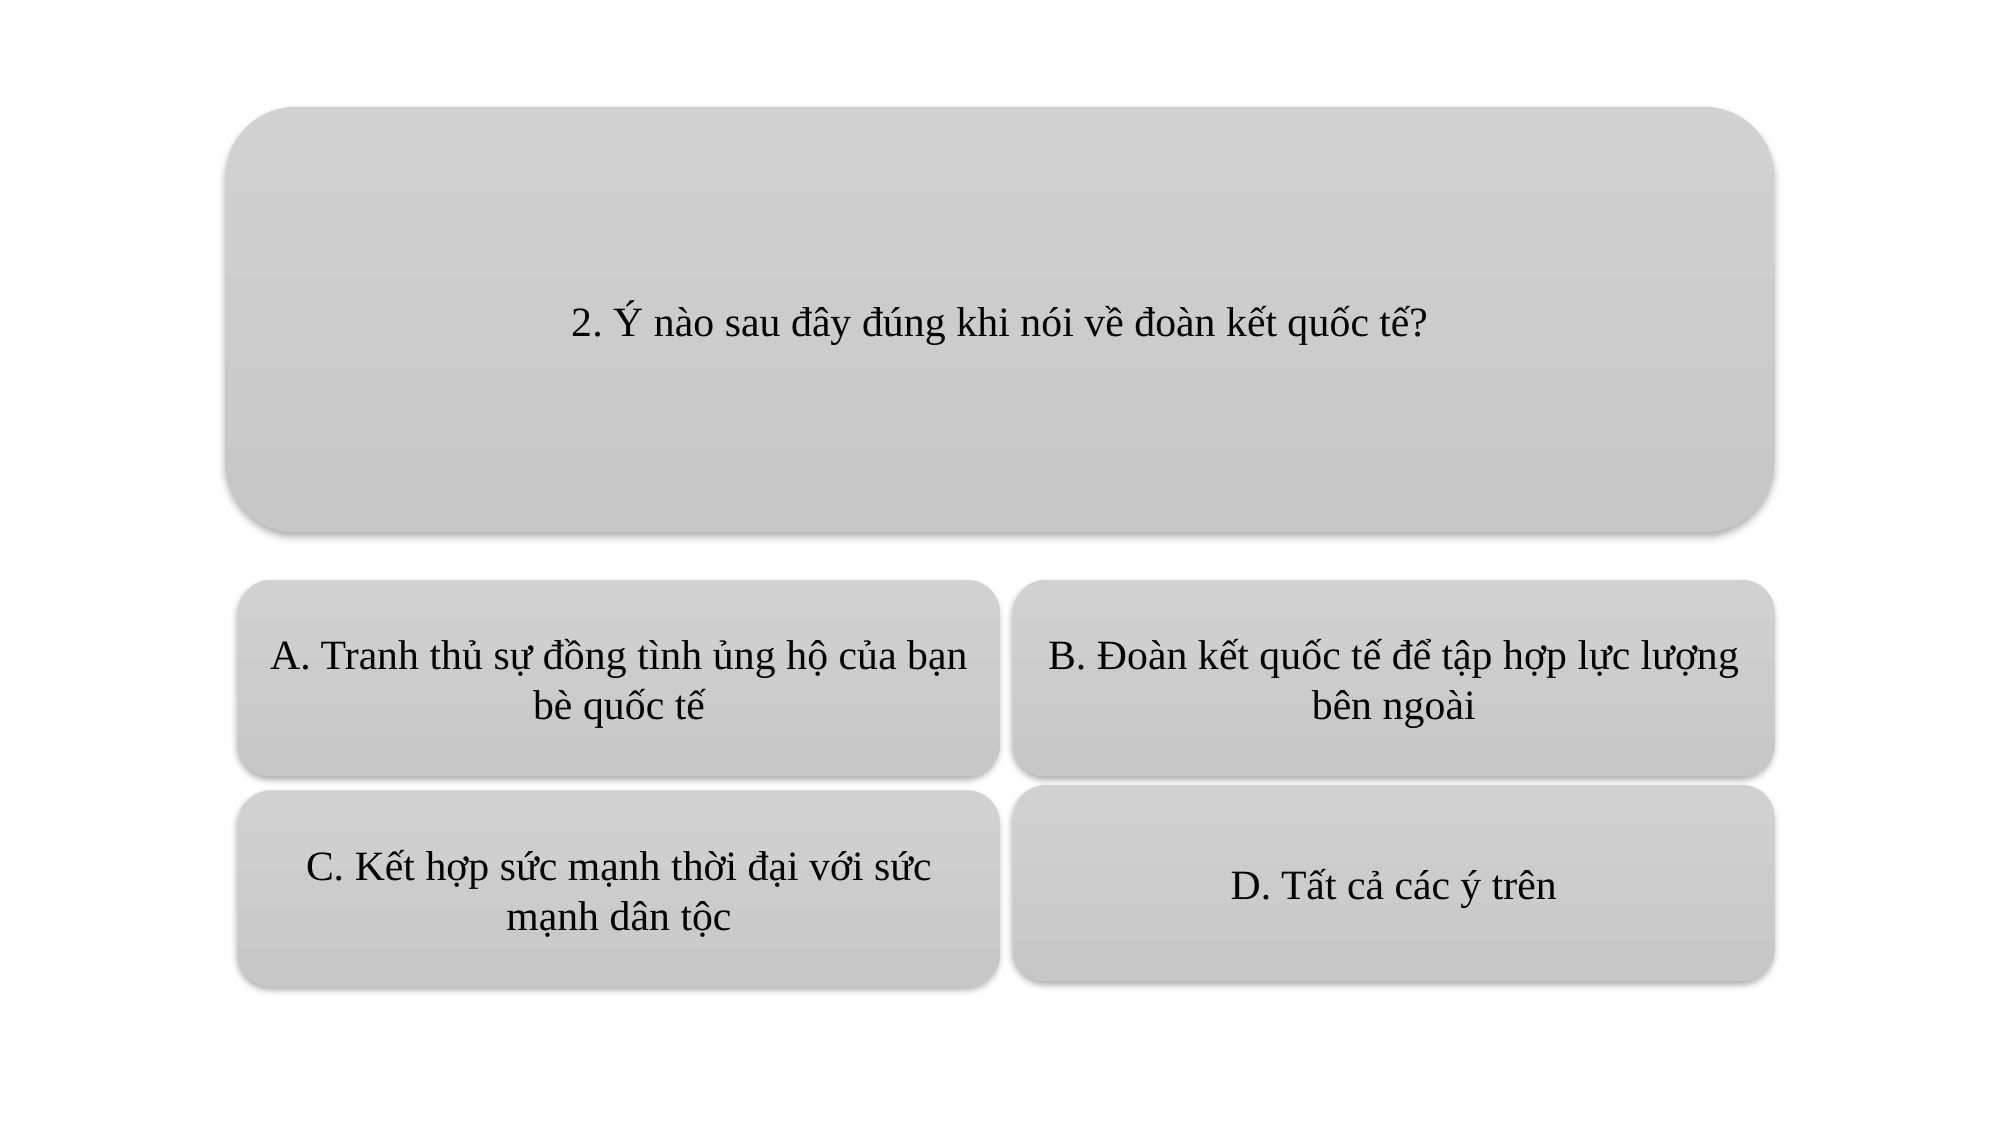

2. Ý nào sau đây đúng khi nói về đoàn kết quốc tế?
A. Tranh thủ sự đồng tình ủng hộ của bạn bè quốc tế
B. Đoàn kết quốc tế để tập hợp lực lượng bên ngoài
D. Tất cả các ý trên
C. Kết hợp sức mạnh thời đại với sức mạnh dân tộc